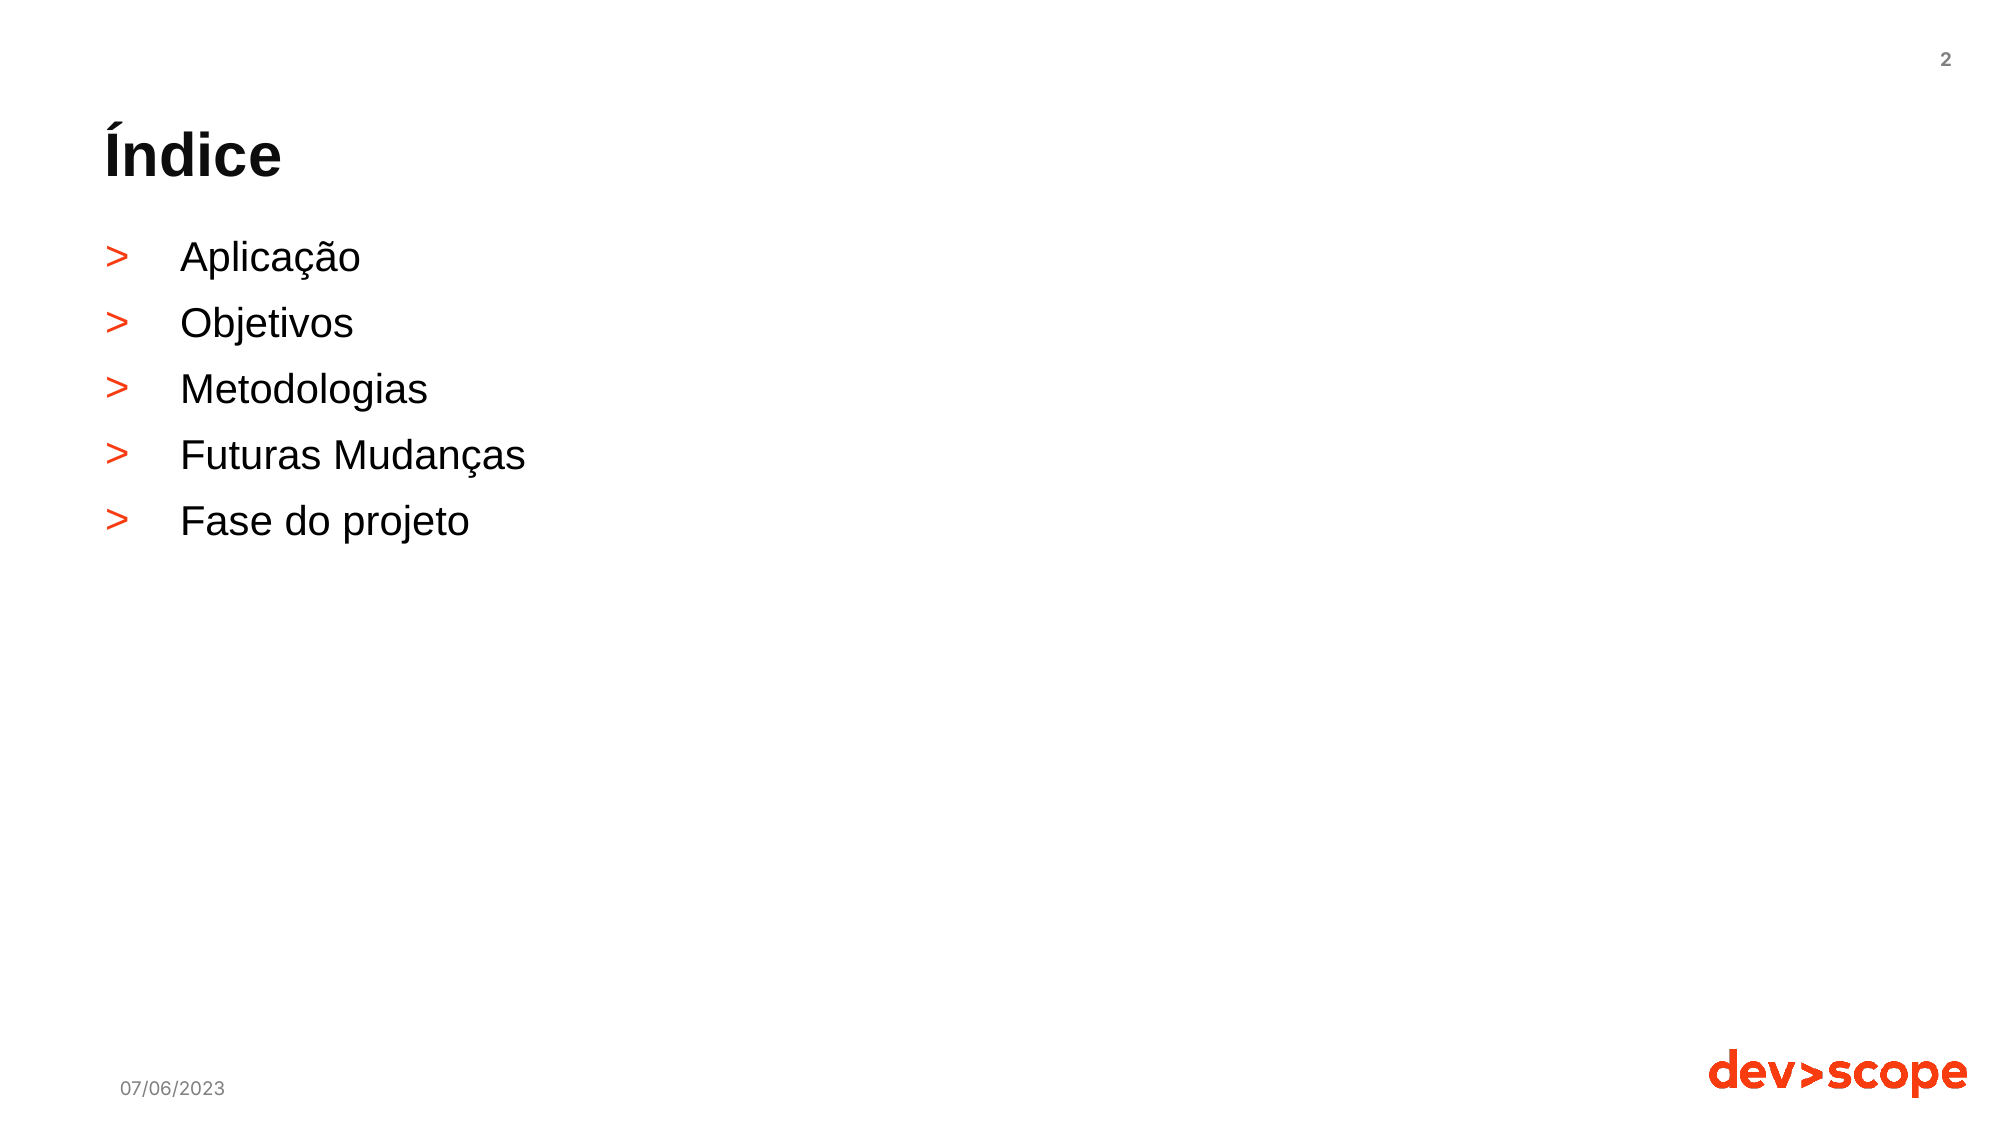

# Índice
2
Aplicação
Objetivos
Metodologias
Futuras Mudanças
Fase do projeto
07/06/2023